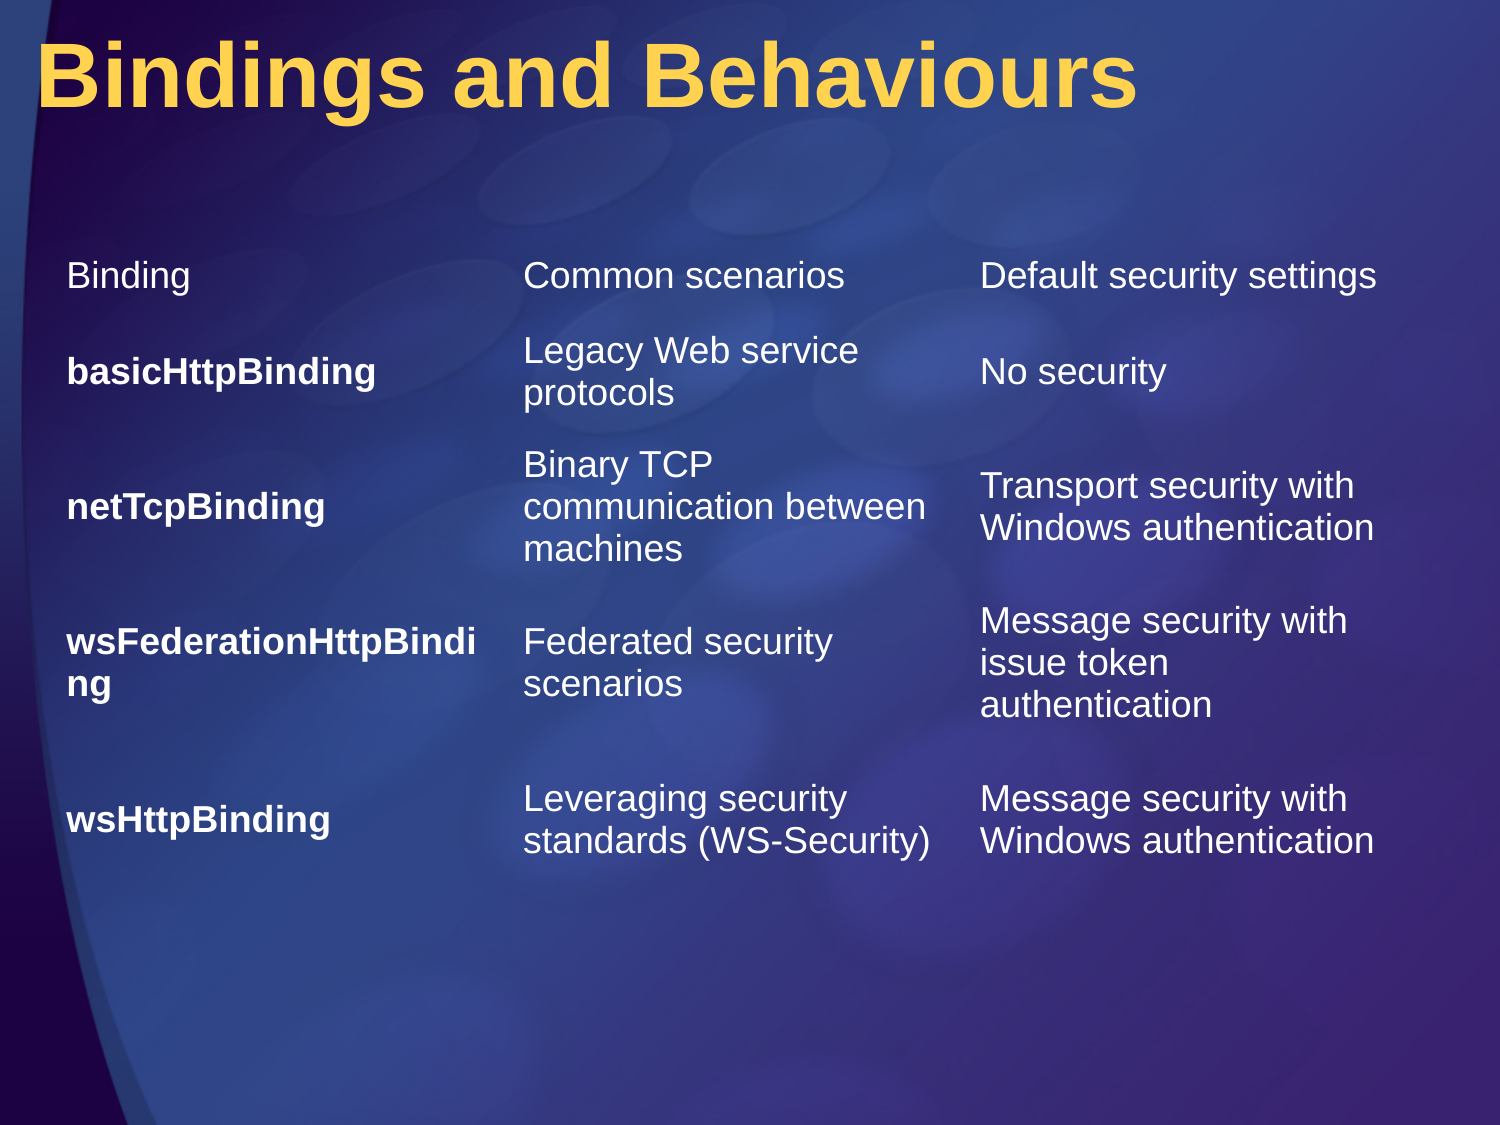

# Bindings and Behaviours
| Binding | Common scenarios | Default security settings |
| --- | --- | --- |
| basicHttpBinding | Legacy Web service protocols | No security |
| netTcpBinding | Binary TCP communication between machines | Transport security with Windows authentication |
| wsFederationHttpBinding | Federated security scenarios | Message security with issue token authentication |
| wsHttpBinding | Leveraging security standards (WS-Security) | Message security with Windows authentication |